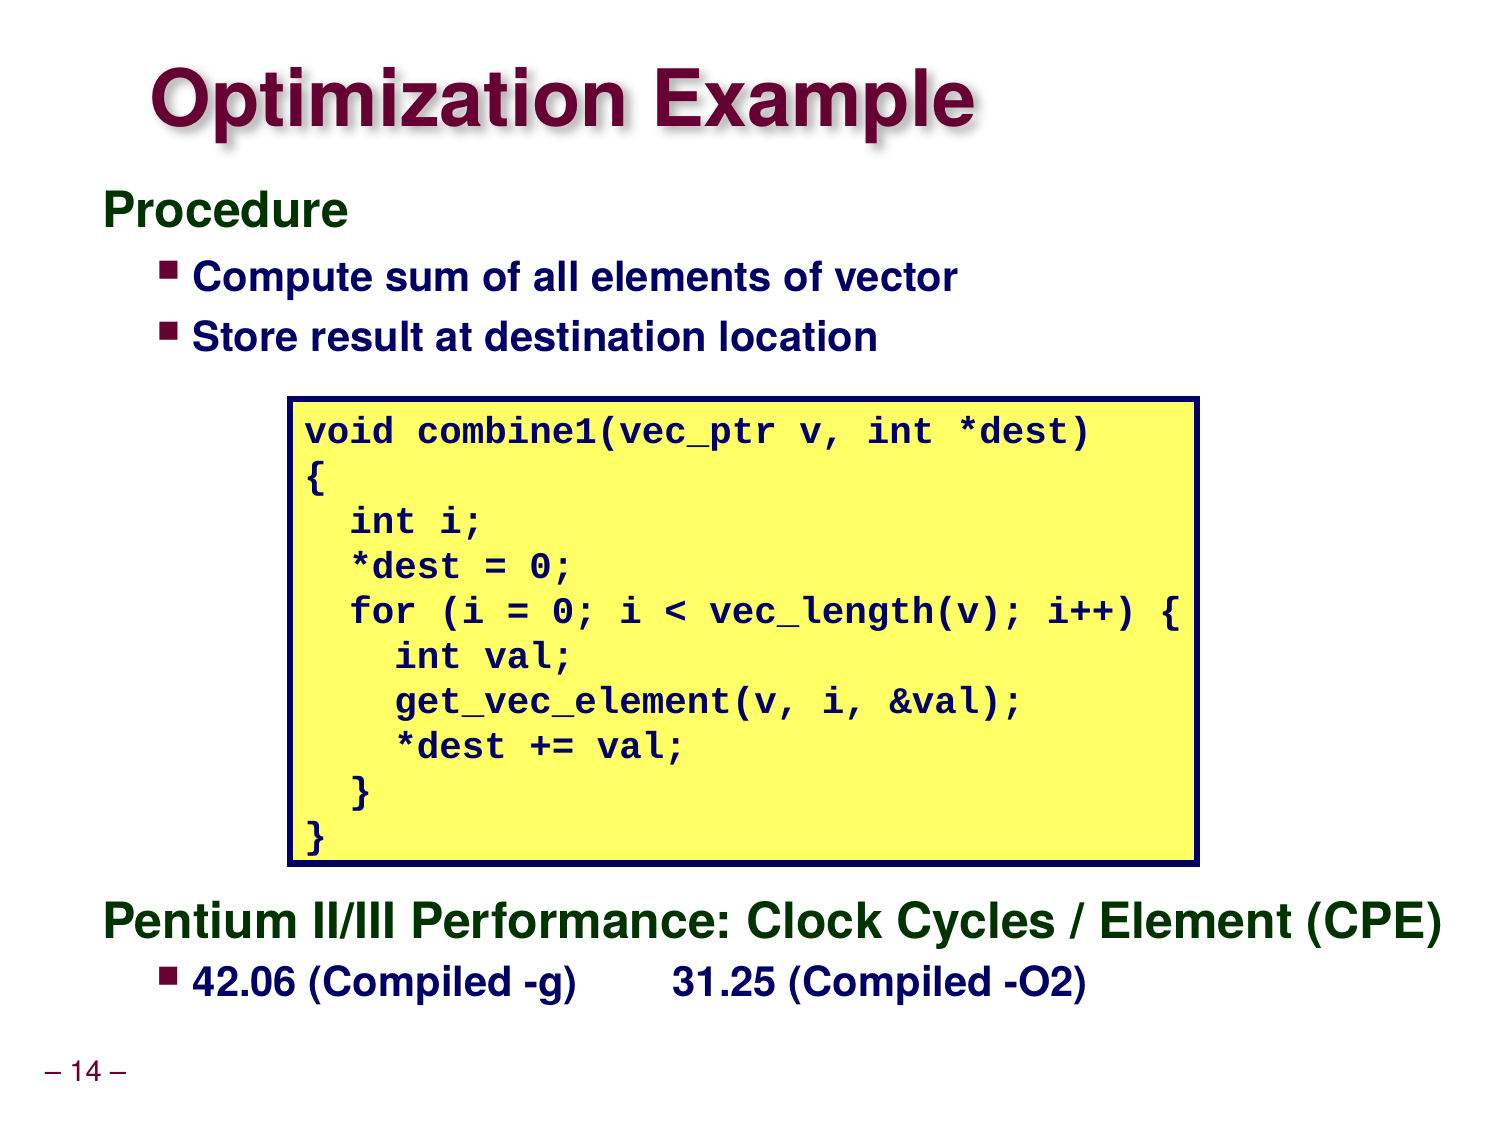

# Optimization Example
Procedure
Compute sum of all elements of vector
Store result at destination location
void combine1(vec_ptr v, int *dest)
{
  int i;
  *dest = 0;
  for (i = 0; i < vec_length(v); i++) {
    int val;
    get_vec_element(v, i, &val);
    *dest += val;
  }
}
Pentium II/III Performance: Clock Cycles / Element (CPE)
42.06 (Compiled -g)	31.25 (Compiled -O2)